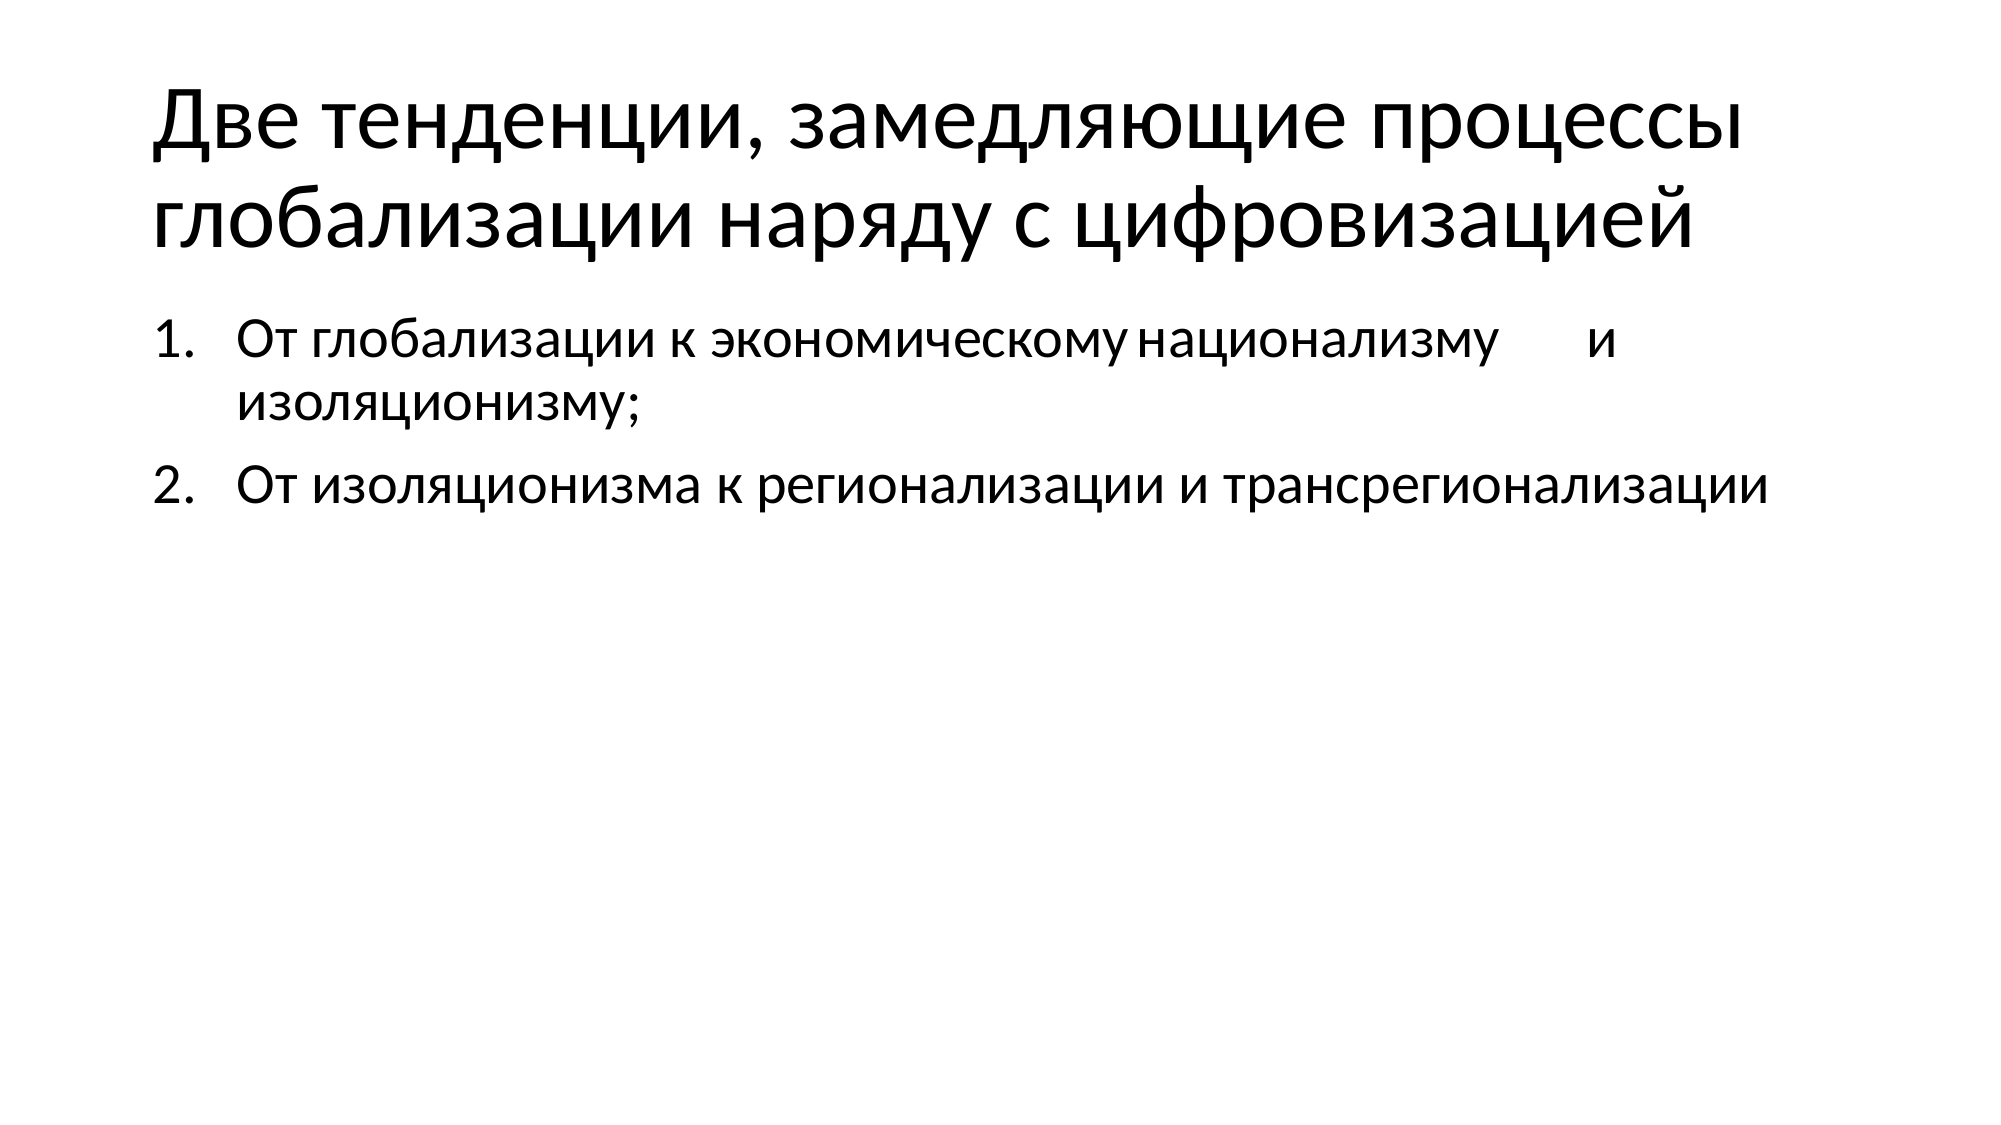

# Две тенденции, замедляющие процессы глобализации наряду с цифровизацией
От глобализации к экономическому	национализму	и изоляционизму;
От изоляционизма к регионализации и трансрегионализации